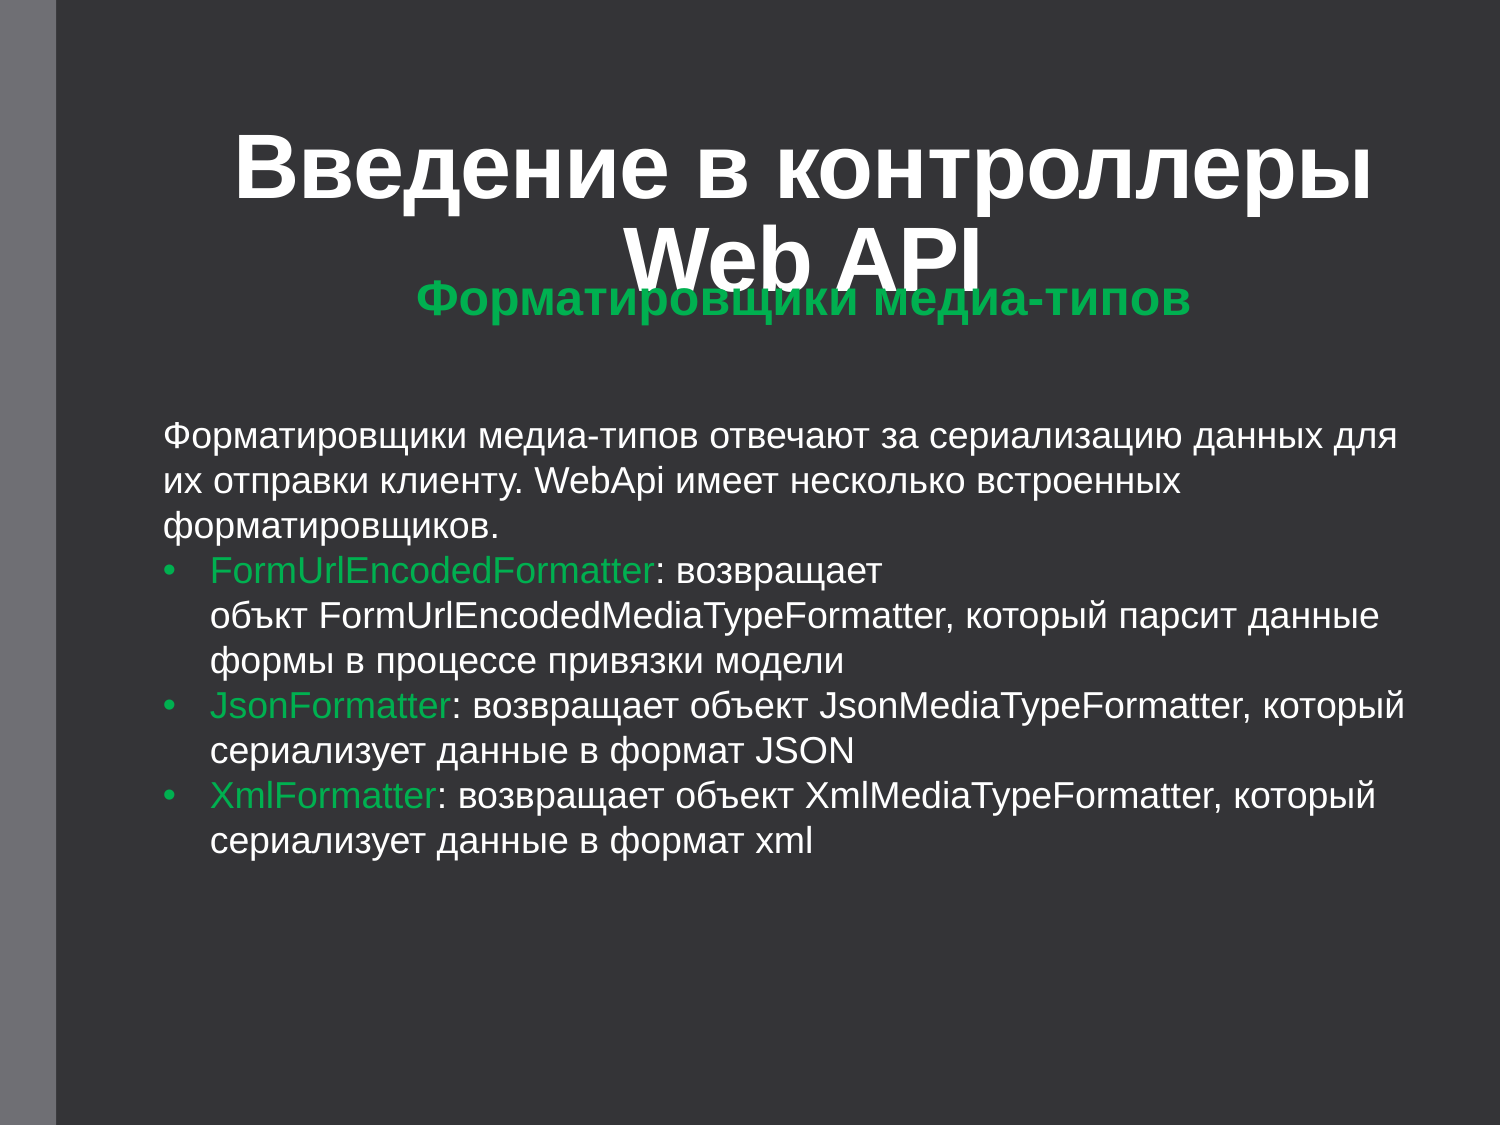

# Введение в контроллеры Web API
Форматировщики медиа-типов
Форматировщики медиа-типов отвечают за сериализацию данных для их отправки клиенту. WebApi имеет несколько встроенных форматировщиков.
FormUrlEncodedFormatter: возвращает объкт FormUrlEncodedMediaTypeFormatter, который парсит данные формы в процессе привязки модели
JsonFormatter: возвращает объект JsonMediaTypeFormatter, который сериализует данные в формат JSON
XmlFormatter: возвращает объект XmlMediaTypeFormatter, который сериализует данные в формат xml